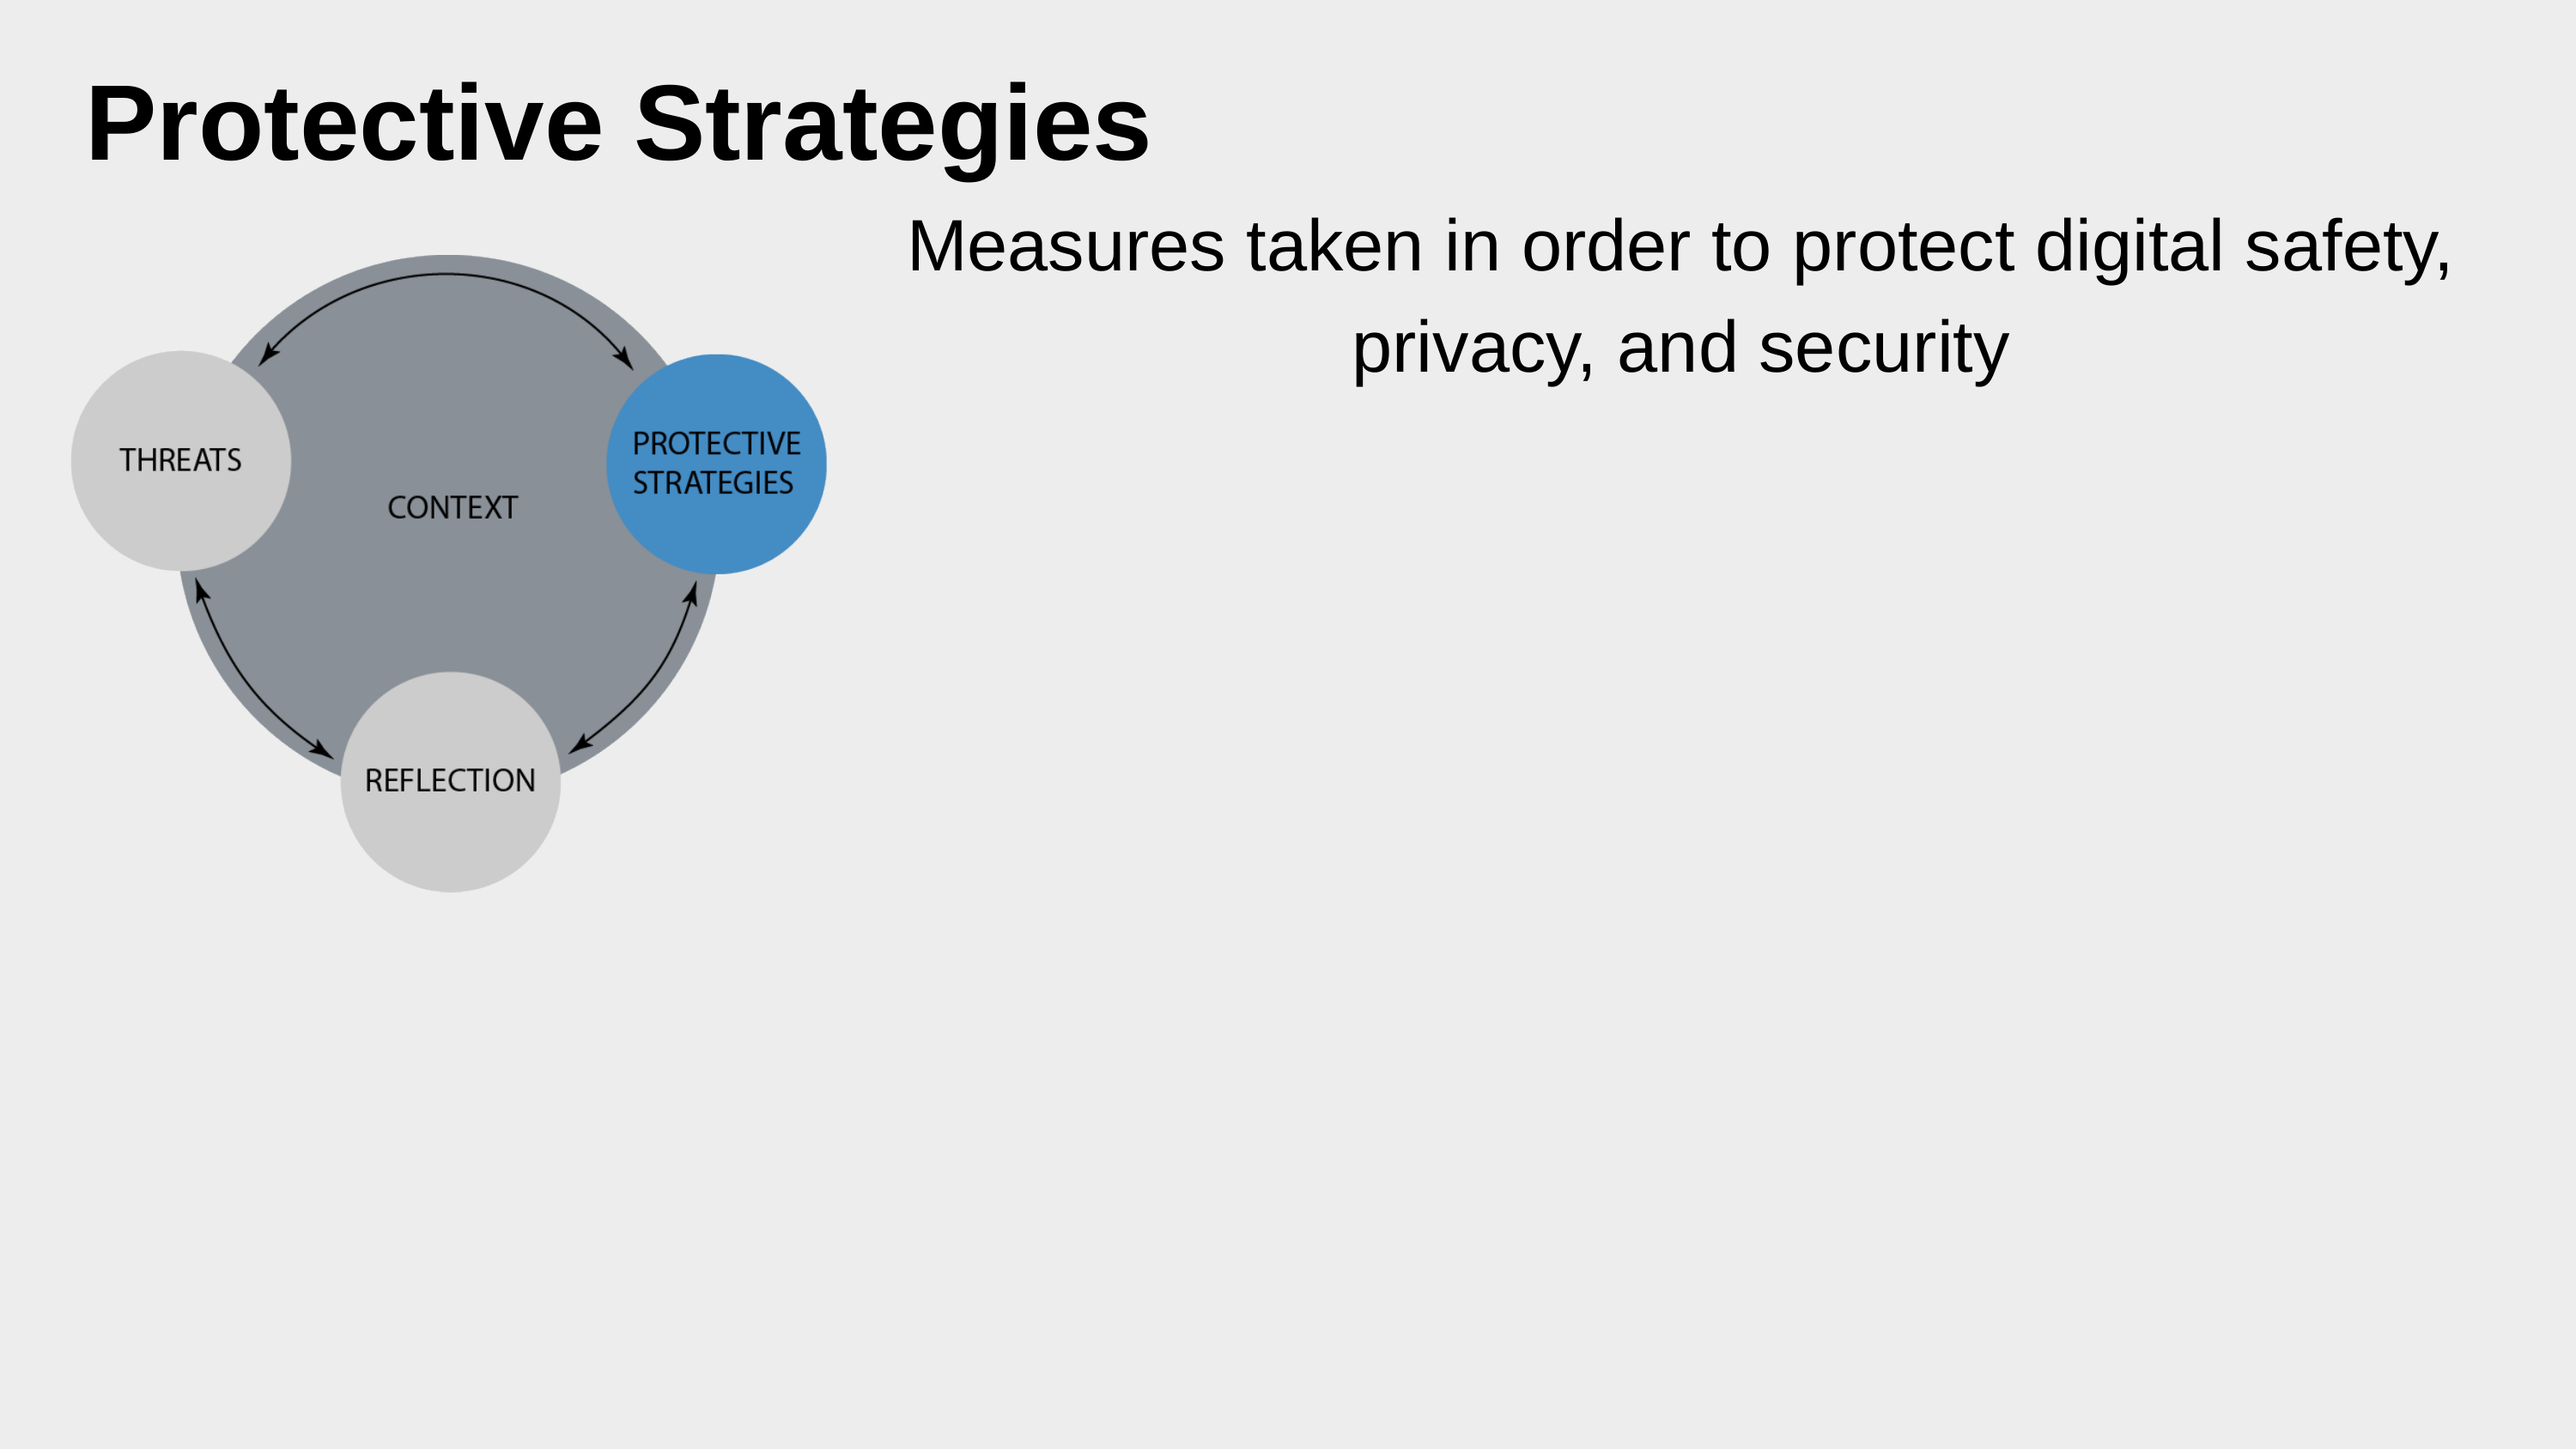

Protective Strategies
Measures taken in order to protect digital safety, privacy, and security